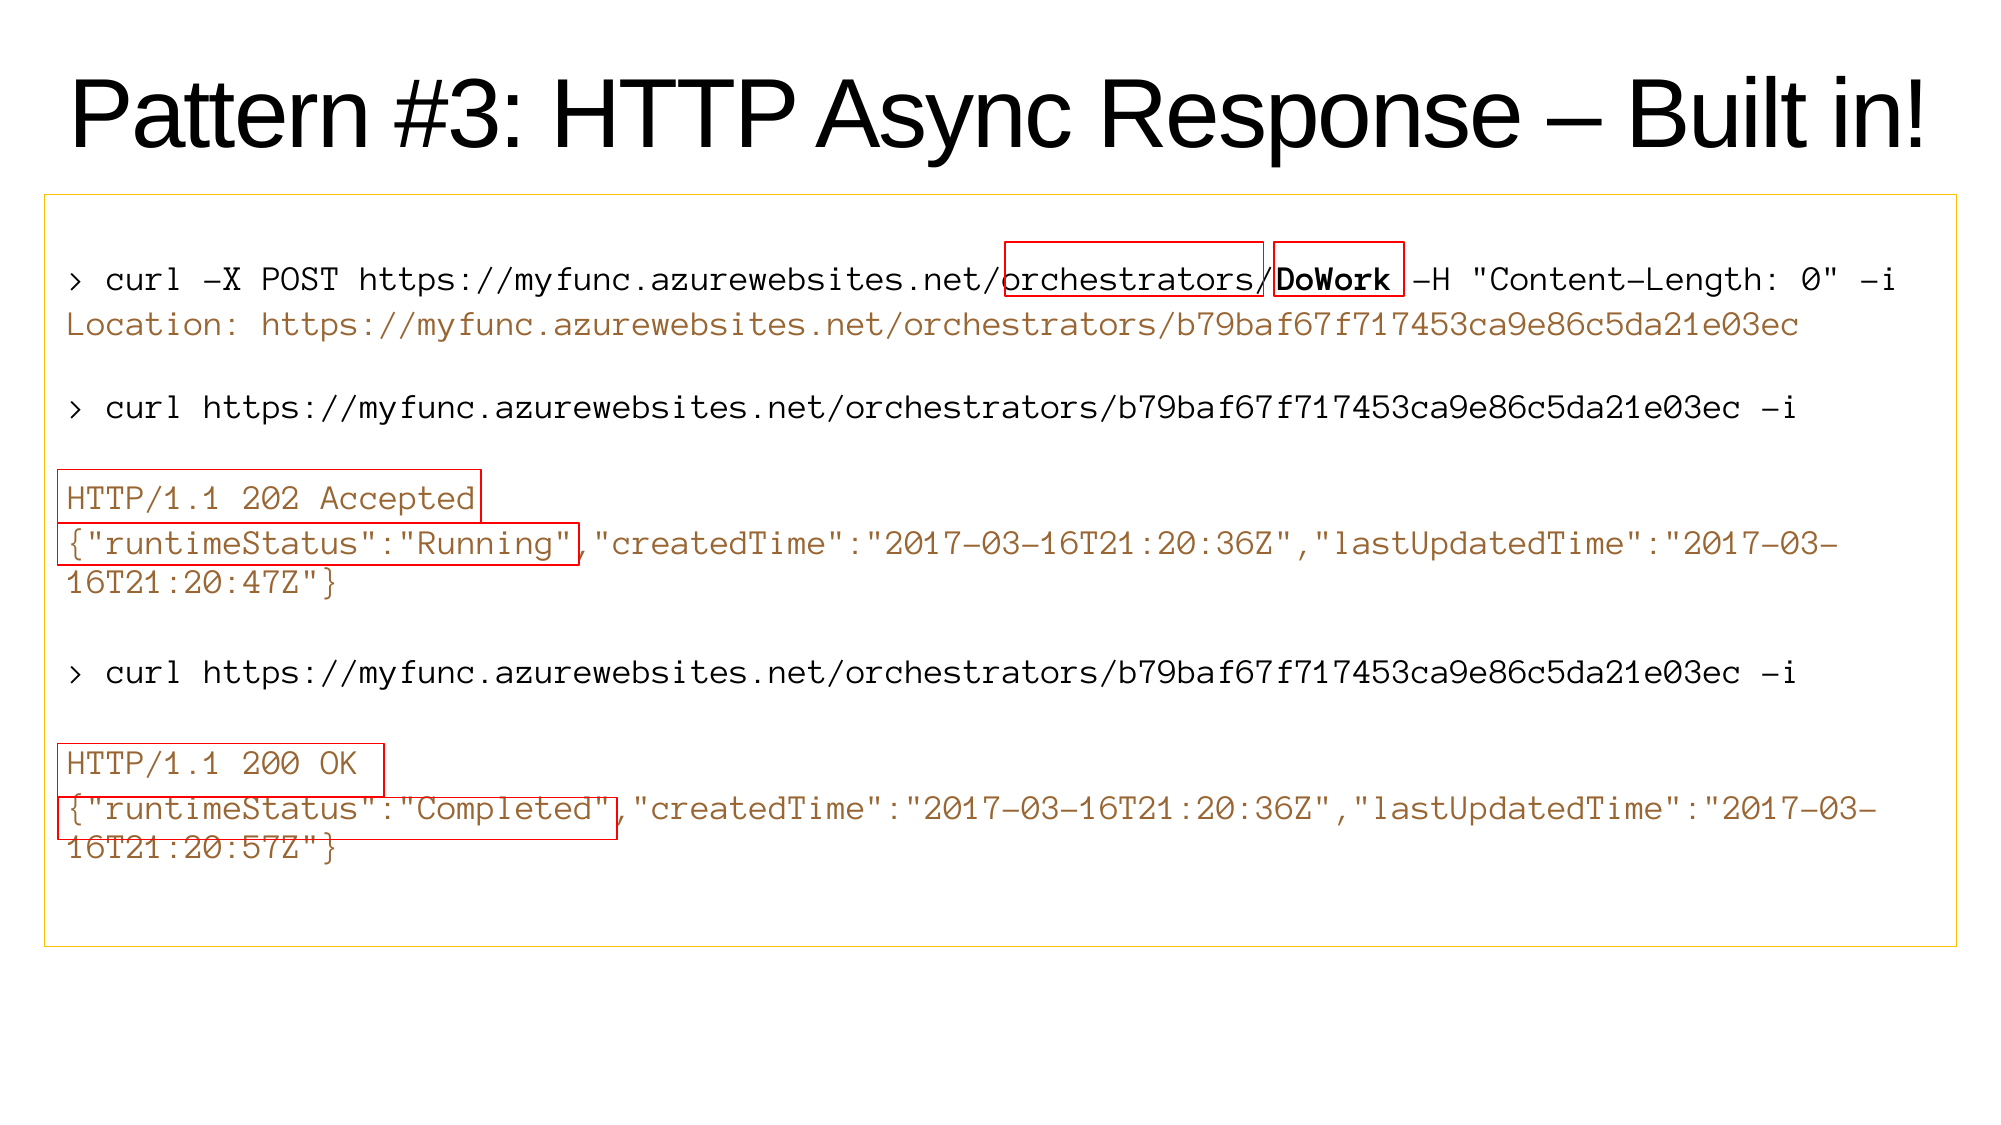

# Pattern #3: HTTP Async Response – Built in!

> curl -X POST https://myfunc.azurewebsites.net/orchestrators/DoWork -H "Content-Length: 0" -i
Location: https://myfunc.azurewebsites.net/orchestrators/b79baf67f717453ca9e86c5da21e03ec
> curl https://myfunc.azurewebsites.net/orchestrators/b79baf67f717453ca9e86c5da21e03ec -i

HTTP/1.1 202 Accepted
{"runtimeStatus":"Running","createdTime":"2017-03-16T21:20:36Z","lastUpdatedTime":"2017-03-16T21:20:47Z"}

> curl https://myfunc.azurewebsites.net/orchestrators/b79baf67f717453ca9e86c5da21e03ec -i

HTTP/1.1 200 OK
{"runtimeStatus":"Completed","createdTime":"2017-03-16T21:20:36Z","lastUpdatedTime":"2017-03-16T21:20:57Z"}